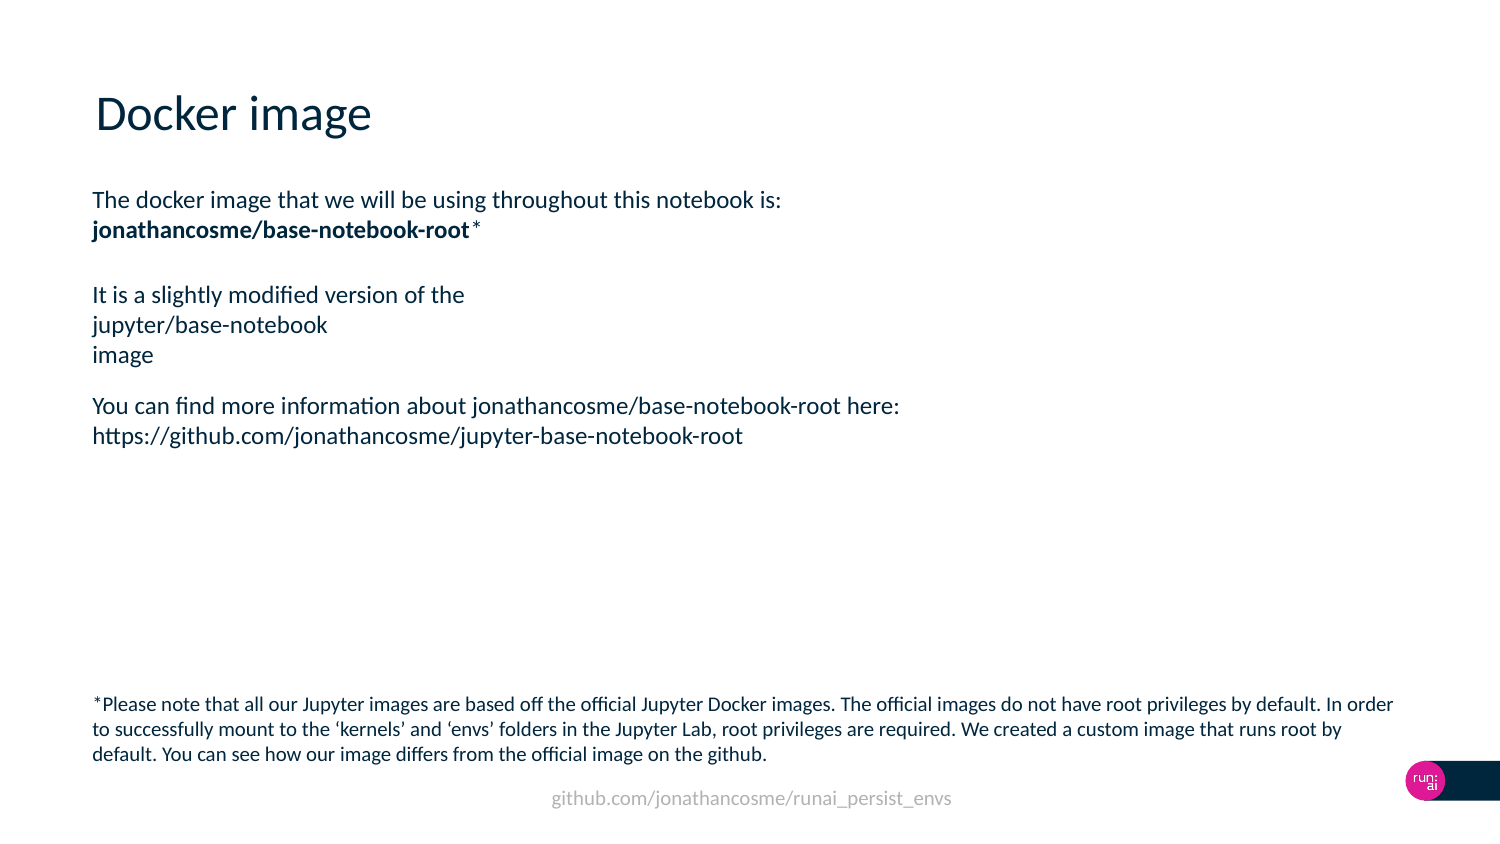

# Docker image
The docker image that we will be using throughout this notebook is:
jonathancosme/base-notebook-root*
It is a slightly modified version of the
jupyter/base-notebook
image
You can find more information about jonathancosme/base-notebook-root here:
https://github.com/jonathancosme/jupyter-base-notebook-root
*Please note that all our Jupyter images are based off the official Jupyter Docker images. The official images do not have root privileges by default. In order to successfully mount to the ‘kernels’ and ‘envs’ folders in the Jupyter Lab, root privileges are required. We created a custom image that runs root by default. You can see how our image differs from the official image on the github.